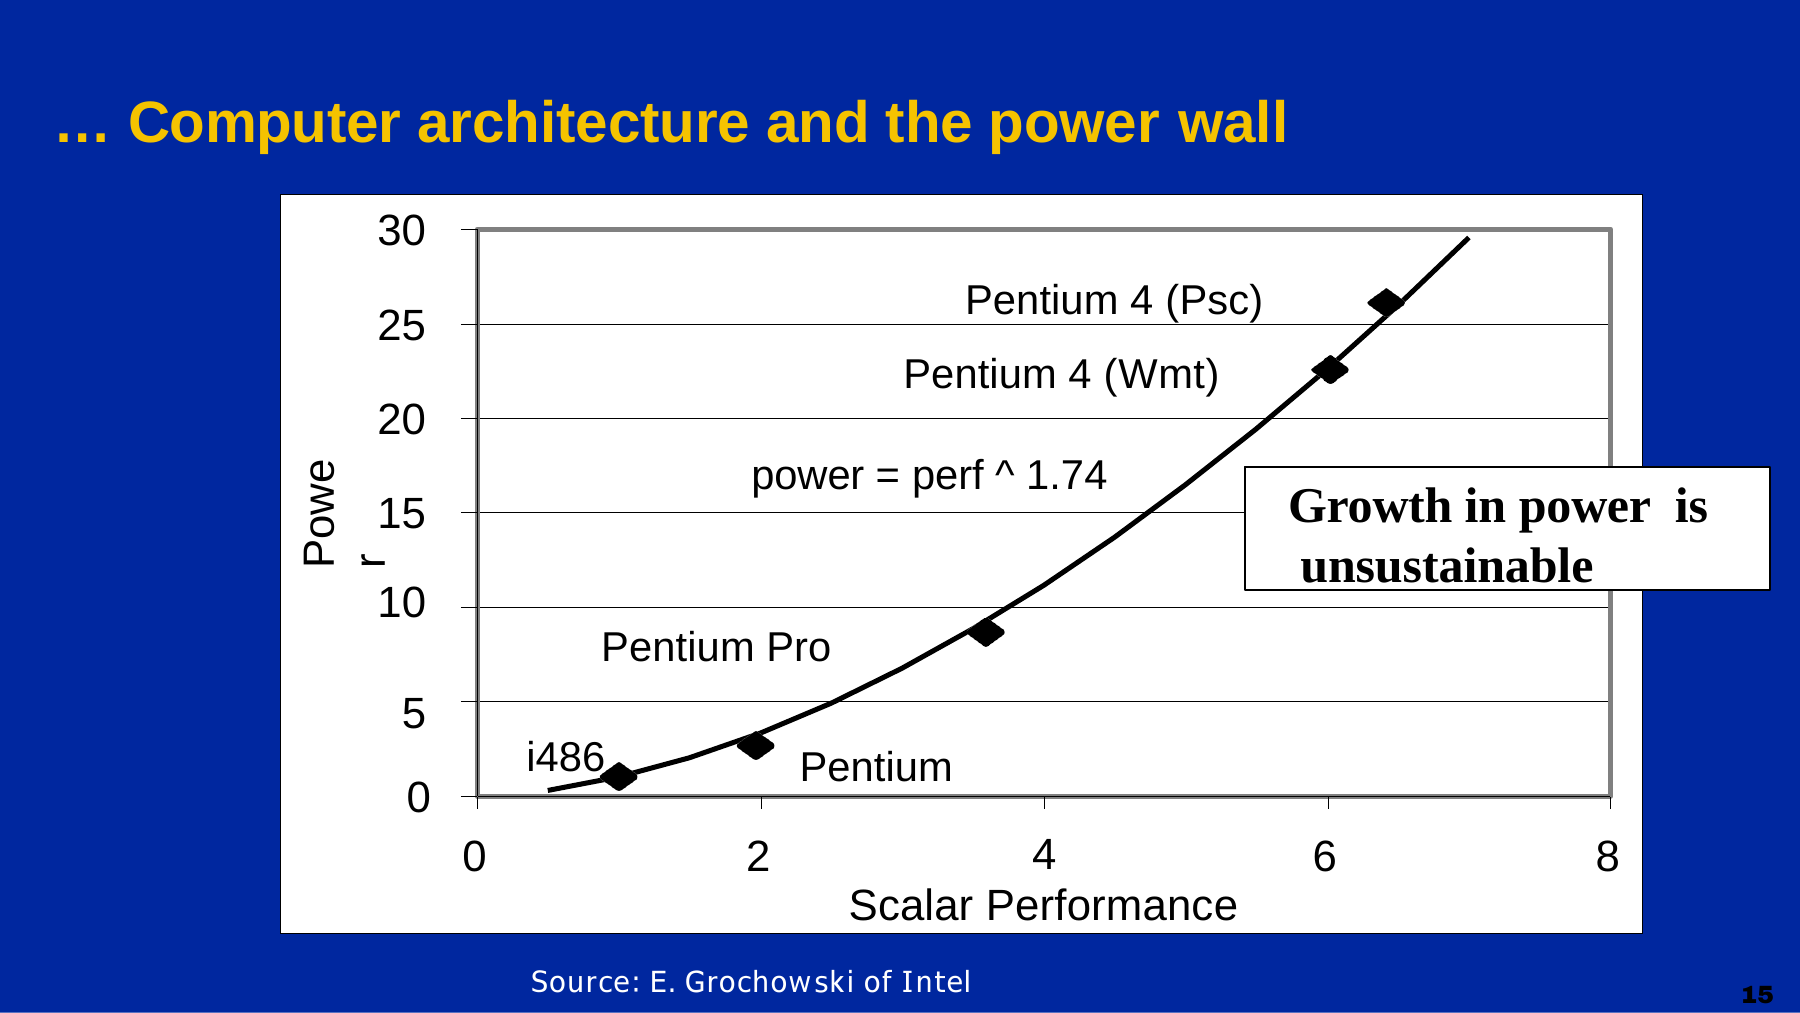

# … Computer architecture and the power wall

30
Pentium 4 (Psc)
25
Pentium 4 (Wmt)
20
power = perf ^ 1.74
Power

Growth in power  is unsustainable
15
10
Pentium Pro
5
Pentium M
i486
Pentium
0
4
Scalar Performance
0
2
6
8
Source: E. Grochowski of Intel
15